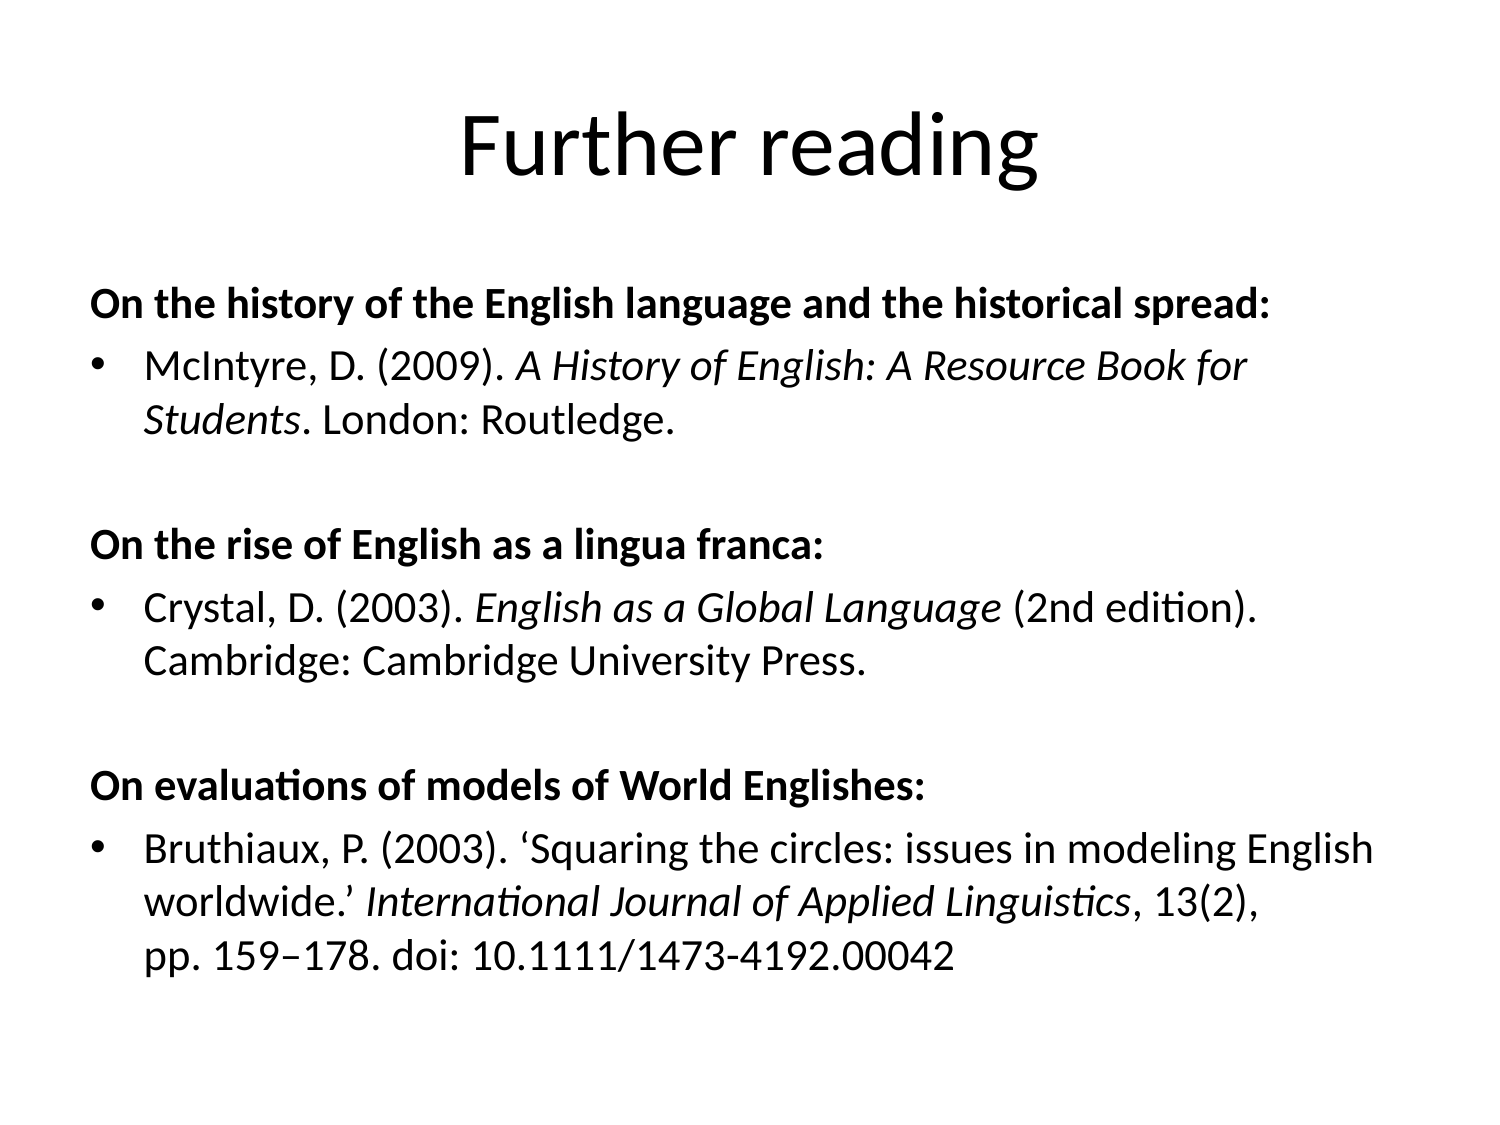

# Further reading

On the history of the English language and the historical spread:
McIntyre, D. (2009). A History of English: A Resource Book for Students. London: Routledge.

On the rise of English as a lingua franca:
Crystal, D. (2003). English as a Global Language (2nd edition). Cambridge: Cambridge University Press.

On evaluations of models of World Englishes:
Bruthiaux, P. (2003). ‘Squaring the circles: issues in modeling English worldwide.’ International Journal of Applied Linguistics, 13(2),
pp. 159–178. doi: 10.1111/1473-4192.00042